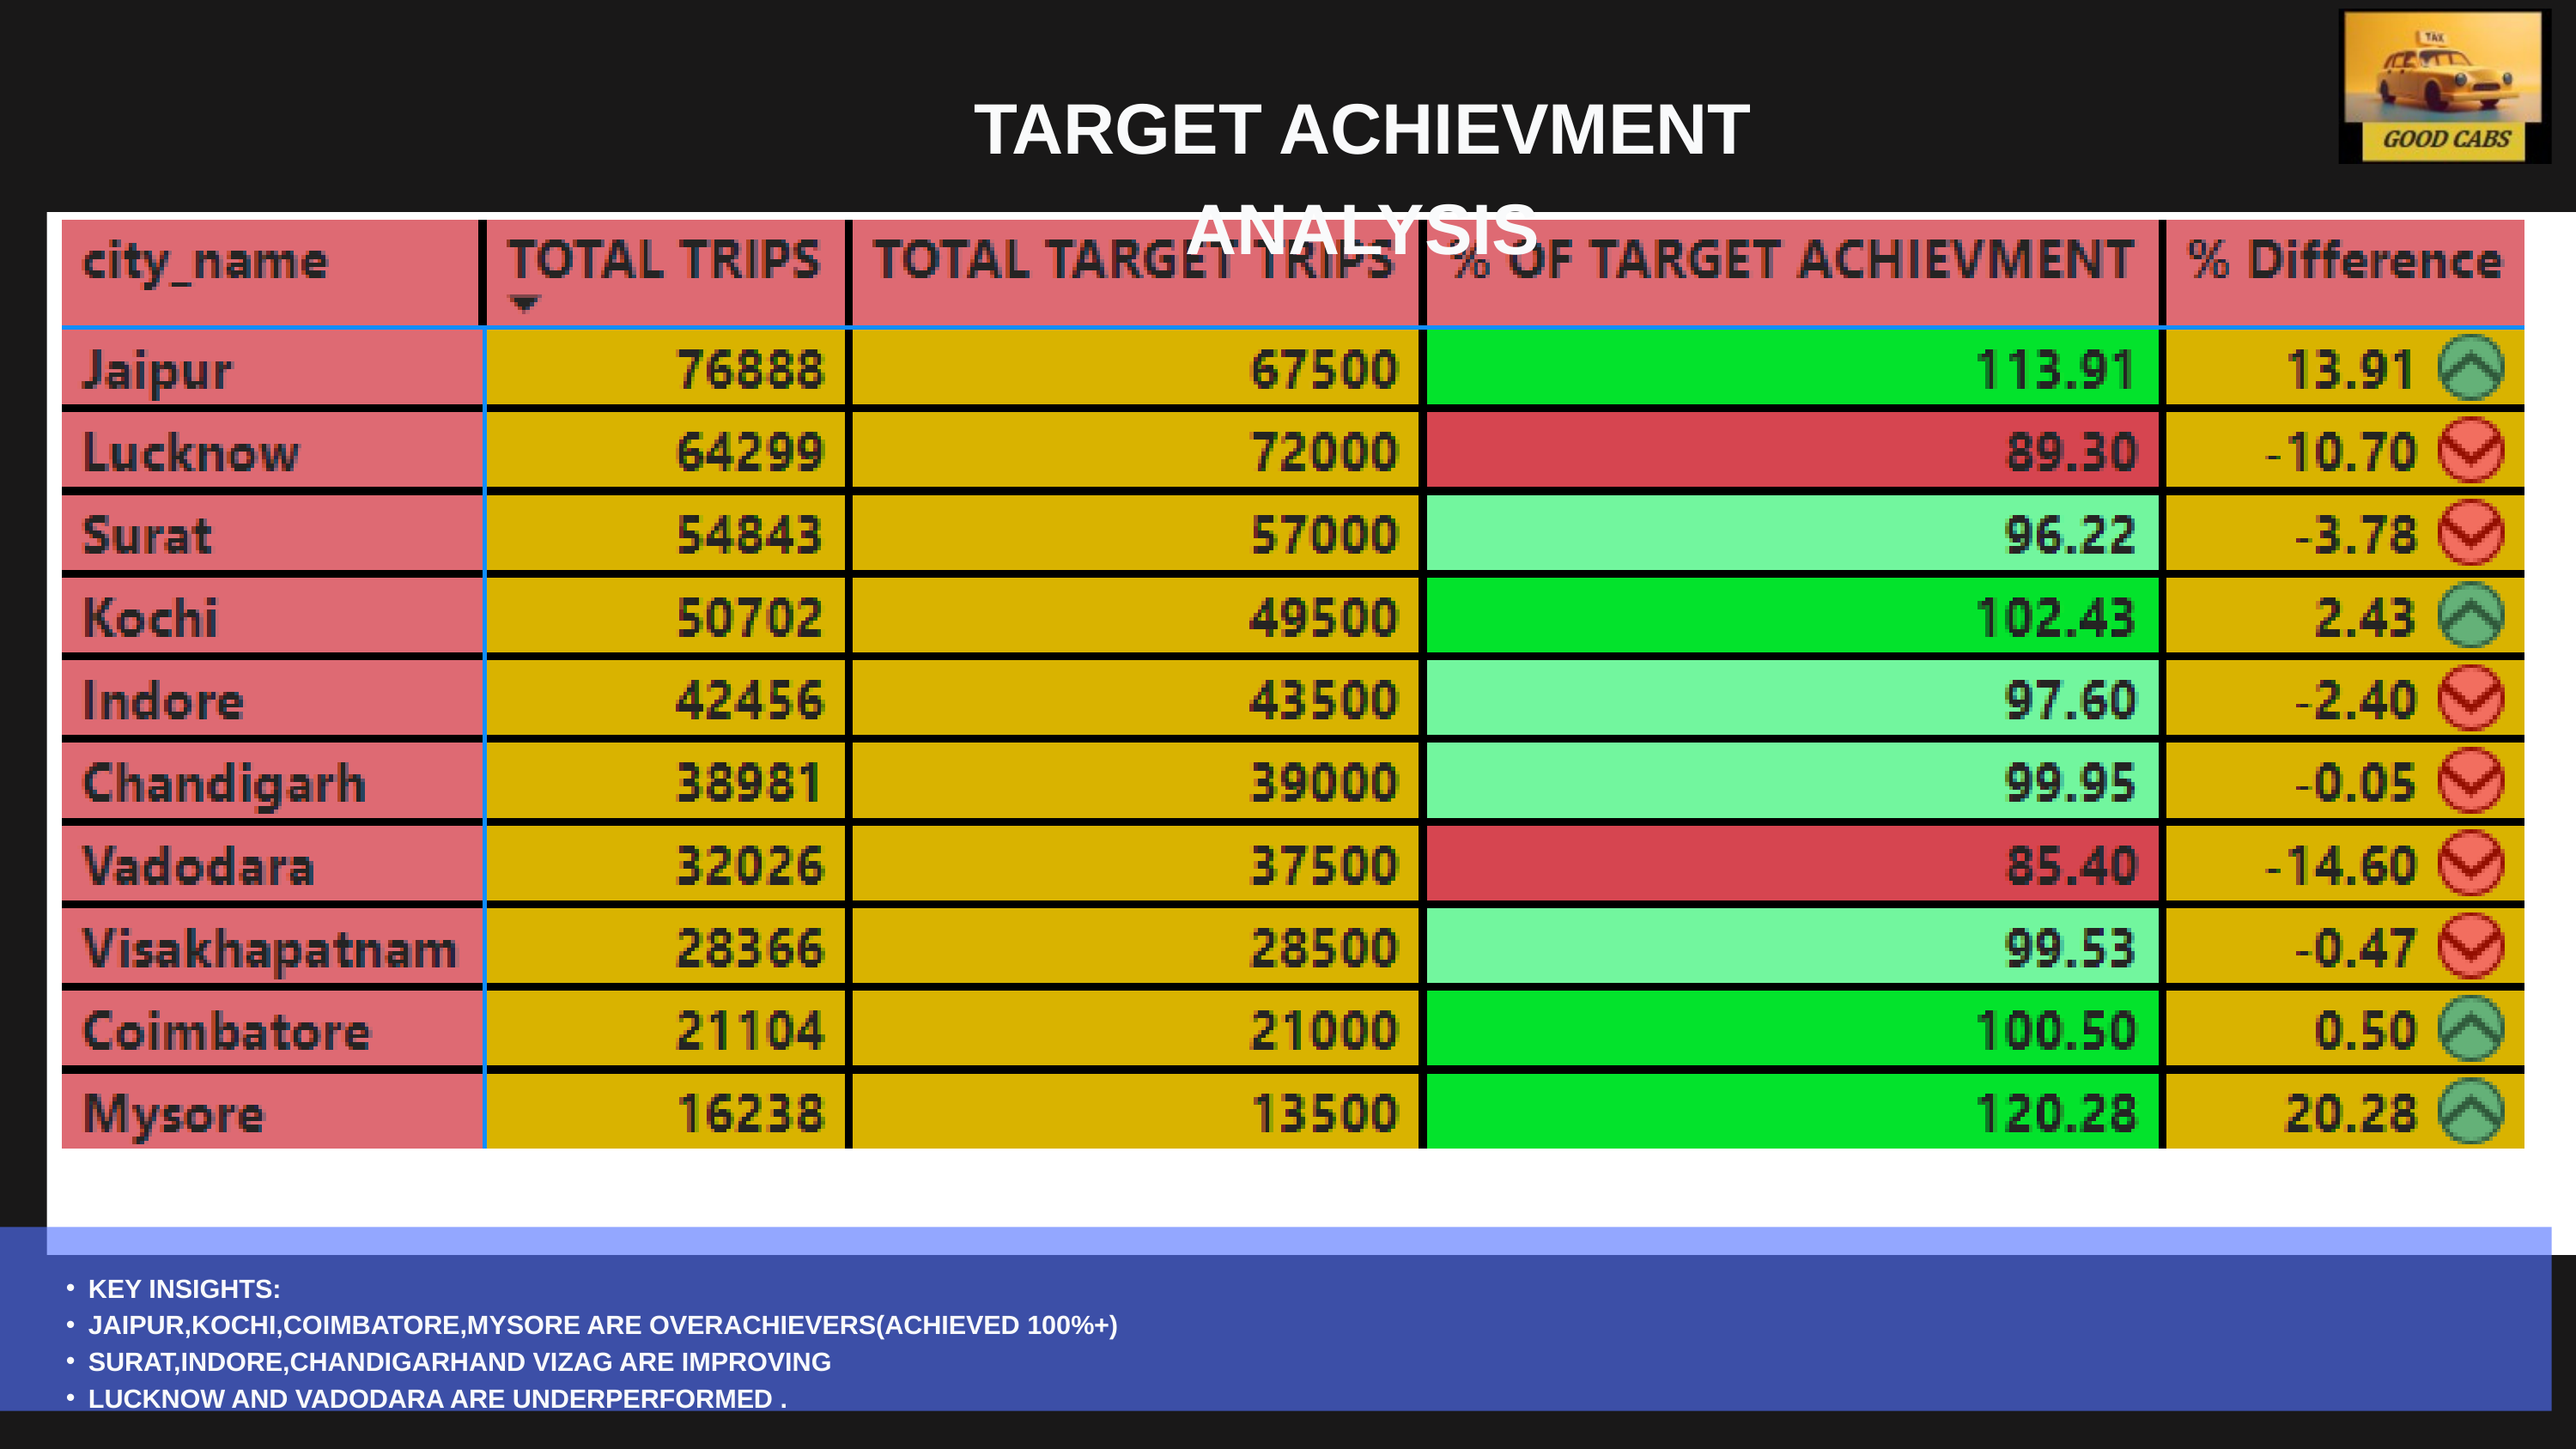

TARGET ACHIEVMENT ANALYSIS

KEY INSIGHTS:
JAIPUR,KOCHI,COIMBATORE,MYSORE ARE OVERACHIEVERS(ACHIEVED 100%+)
SURAT,INDORE,CHANDIGARHAND VIZAG ARE IMPROVING
LUCKNOW AND VADODARA ARE UNDERPERFORMED .